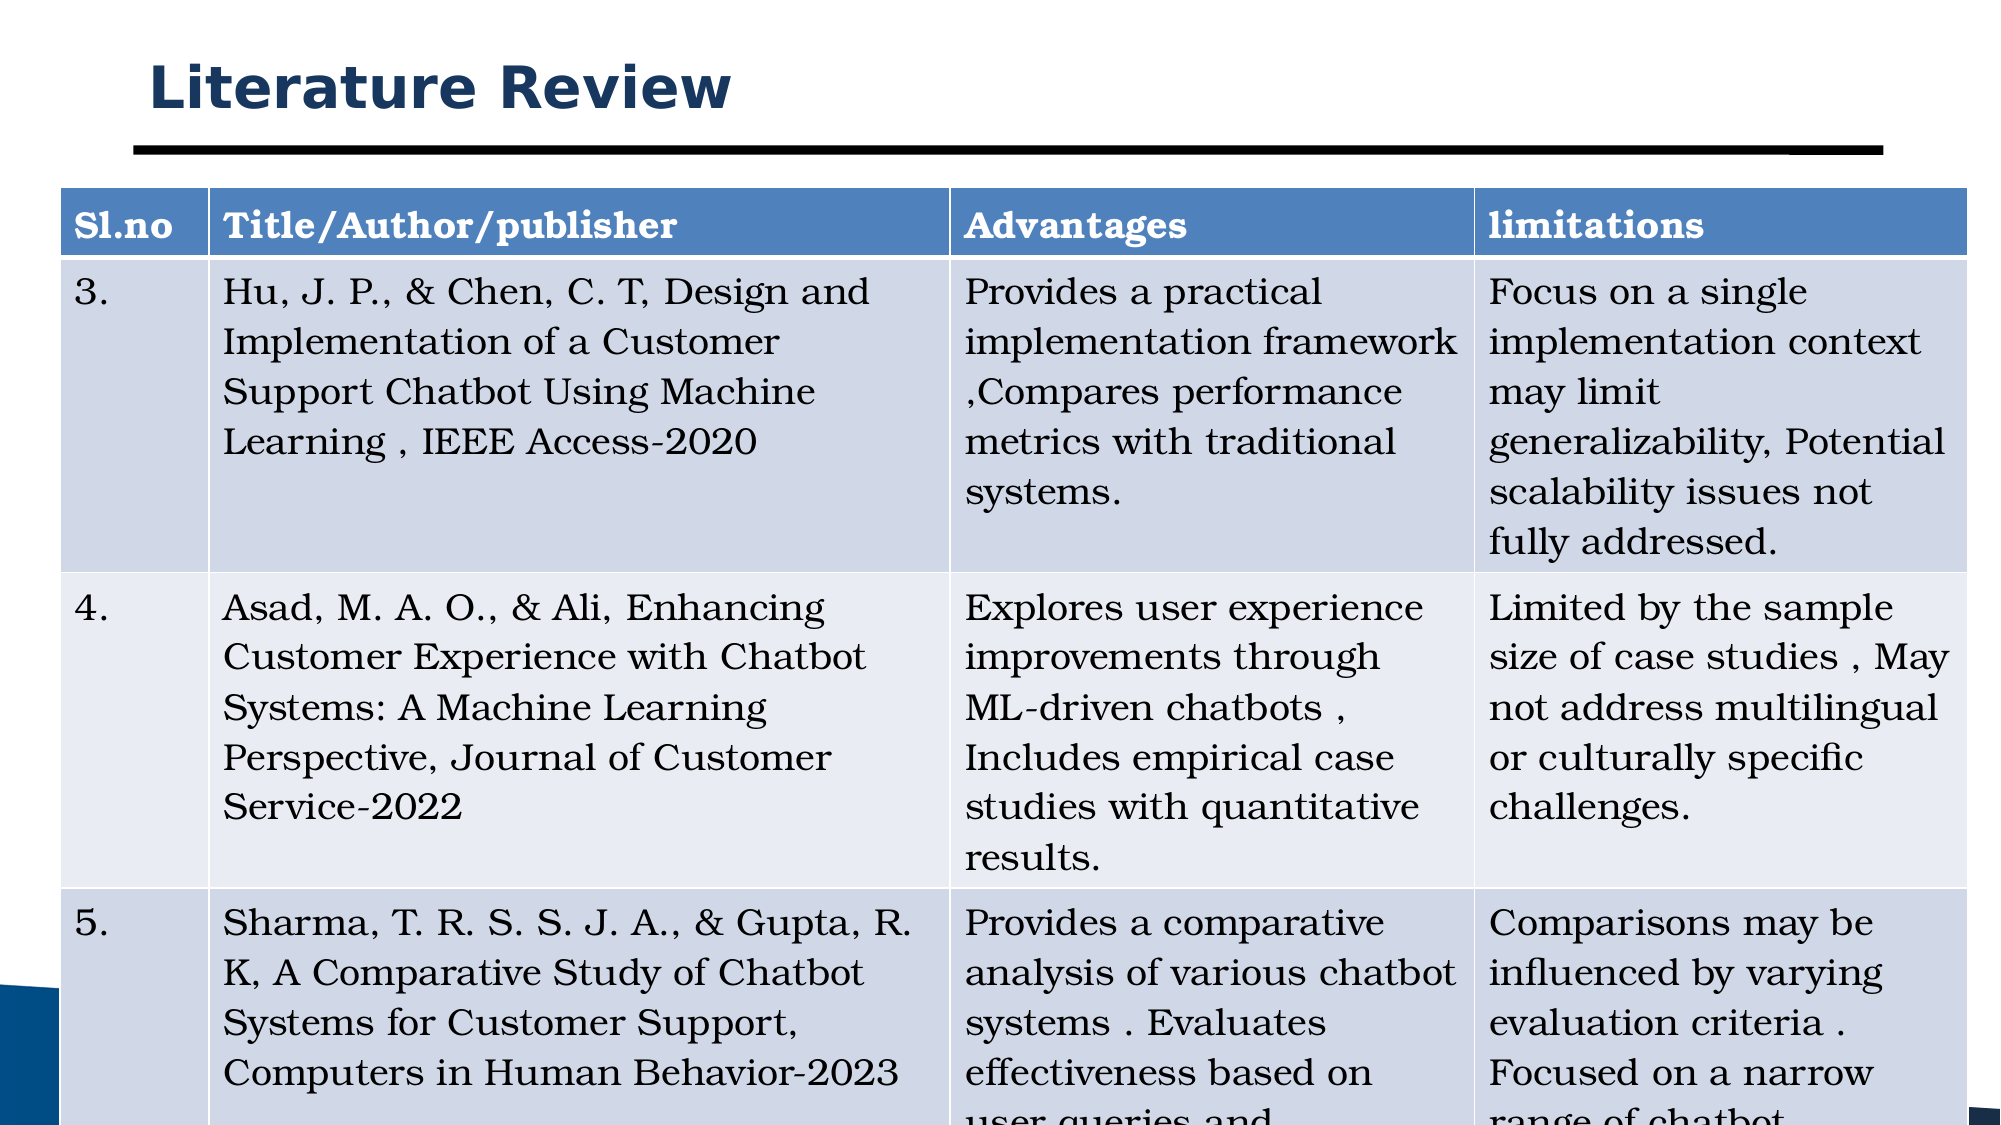

# Literature Review
| Sl.no | Title/Author/publisher | Advantages | limitations |
| --- | --- | --- | --- |
| 3. | Hu, J. P., & Chen, C. T, Design and Implementation of a Customer Support Chatbot Using Machine Learning , IEEE Access-2020 | Provides a practical implementation framework ,Compares performance metrics with traditional systems. | Focus on a single implementation context may limit generalizability, Potential scalability issues not fully addressed. |
| 4. | Asad, M. A. O., & Ali, Enhancing Customer Experience with Chatbot Systems: A Machine Learning Perspective, Journal of Customer Service-2022 | Explores user experience improvements through ML-driven chatbots , Includes empirical case studies with quantitative results. | Limited by the sample size of case studies , May not address multilingual or culturally specific challenges. |
| 5. | Sharma, T. R. S. S. J. A., & Gupta, R. K, A Comparative Study of Chatbot Systems for Customer Support, Computers in Human Behavior-2023 | Provides a comparative analysis of various chatbot systems . Evaluates effectiveness based on user queries and responses. | Comparisons may be influenced by varying evaluation criteria . Focused on a narrow range of chatbot technologies. |